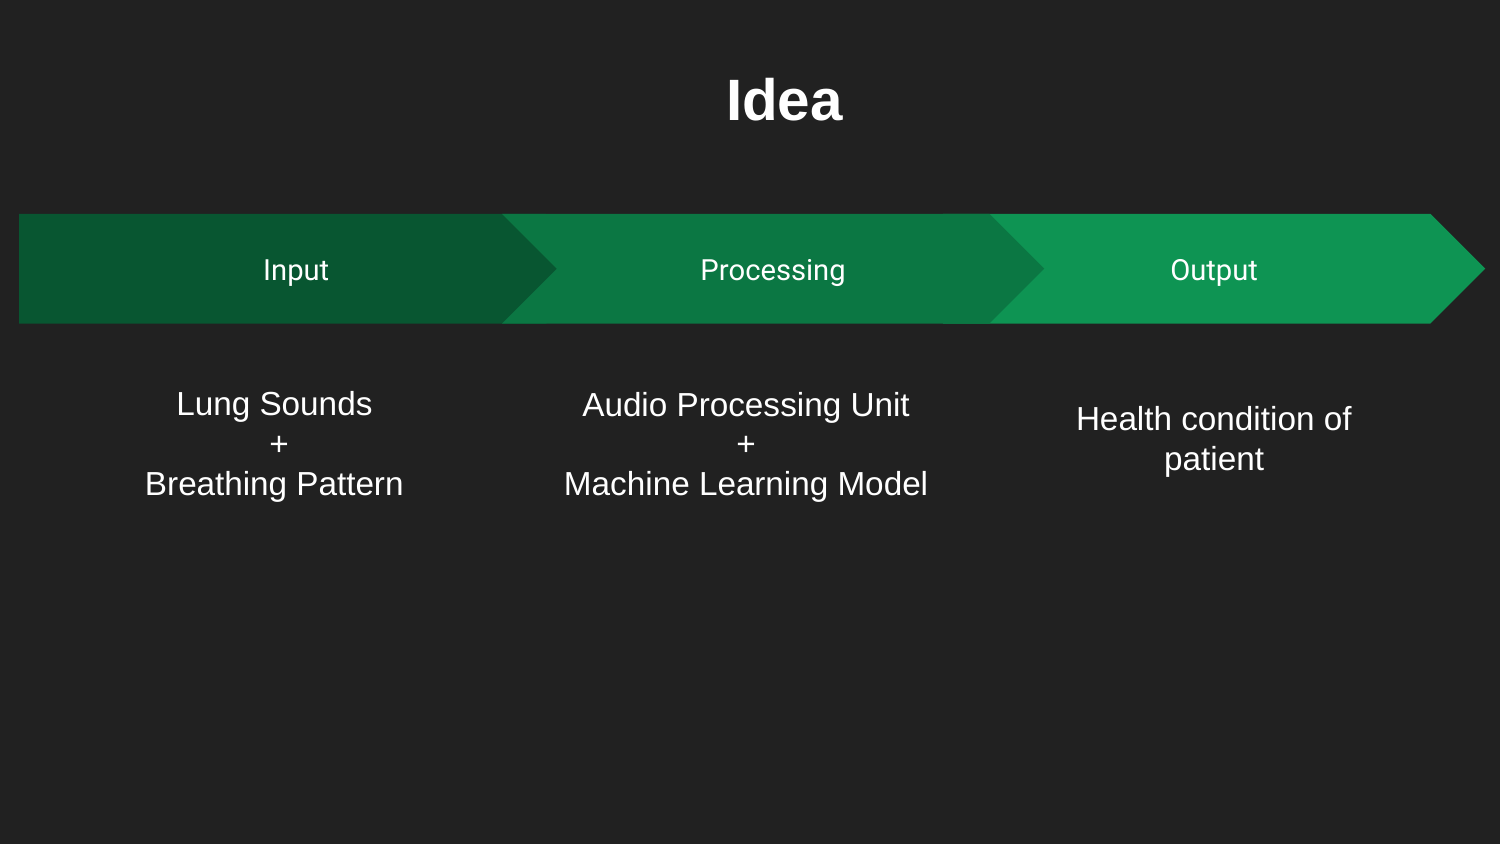

Idea
Processing
Output
Input
Audio Processing Unit
+
Machine Learning Model
Lung Sounds
 +
Breathing Pattern

Health condition of patient